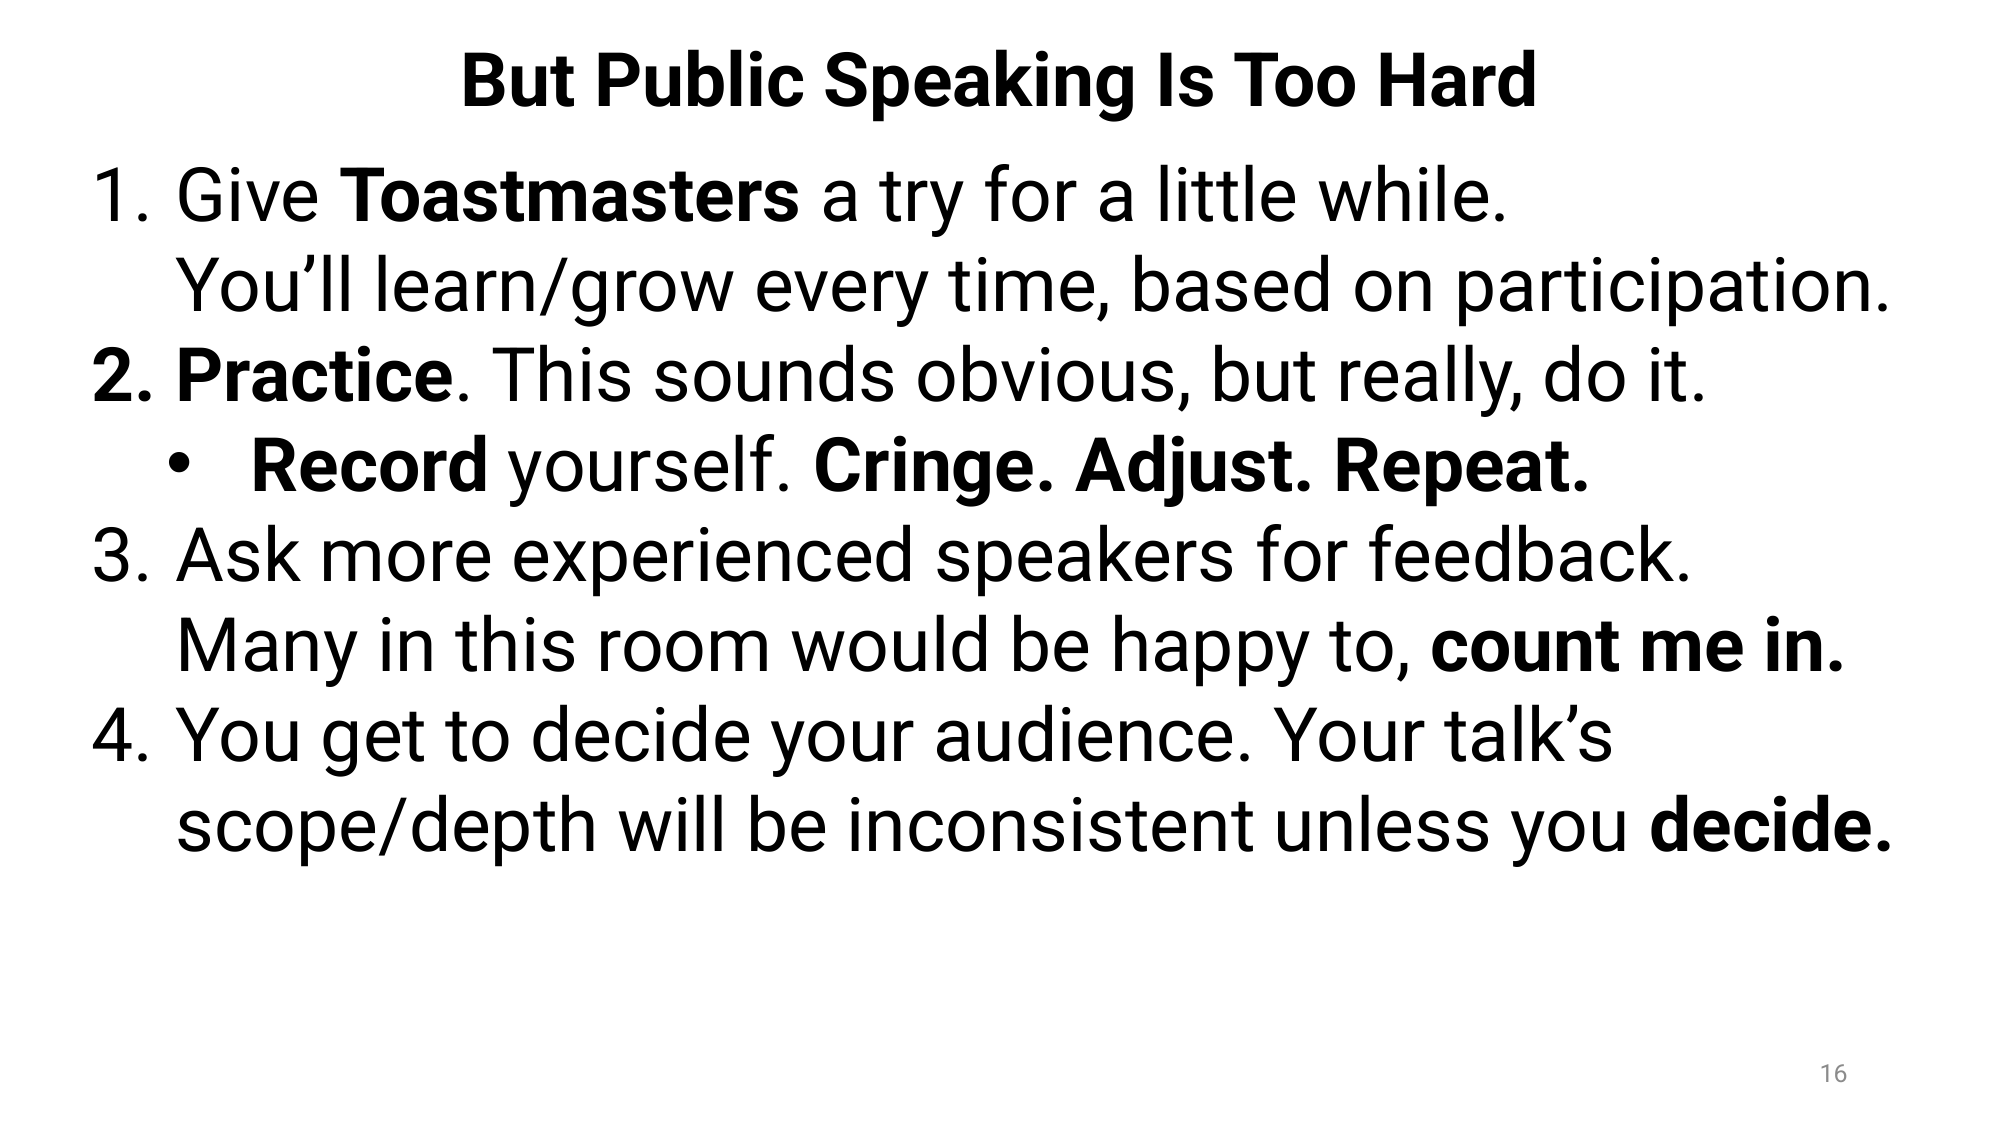

# But Public Speaking Is Too Hard
Give Toastmasters a try for a little while.
You’ll learn/grow every time, based on participation.
Practice. This sounds obvious, but really, do it.
Record yourself. Cringe. Adjust. Repeat.
Ask more experienced speakers for feedback.
Many in this room would be happy to, count me in.
You get to decide your audience. Your talk’s scope/depth will be inconsistent unless you decide.

16